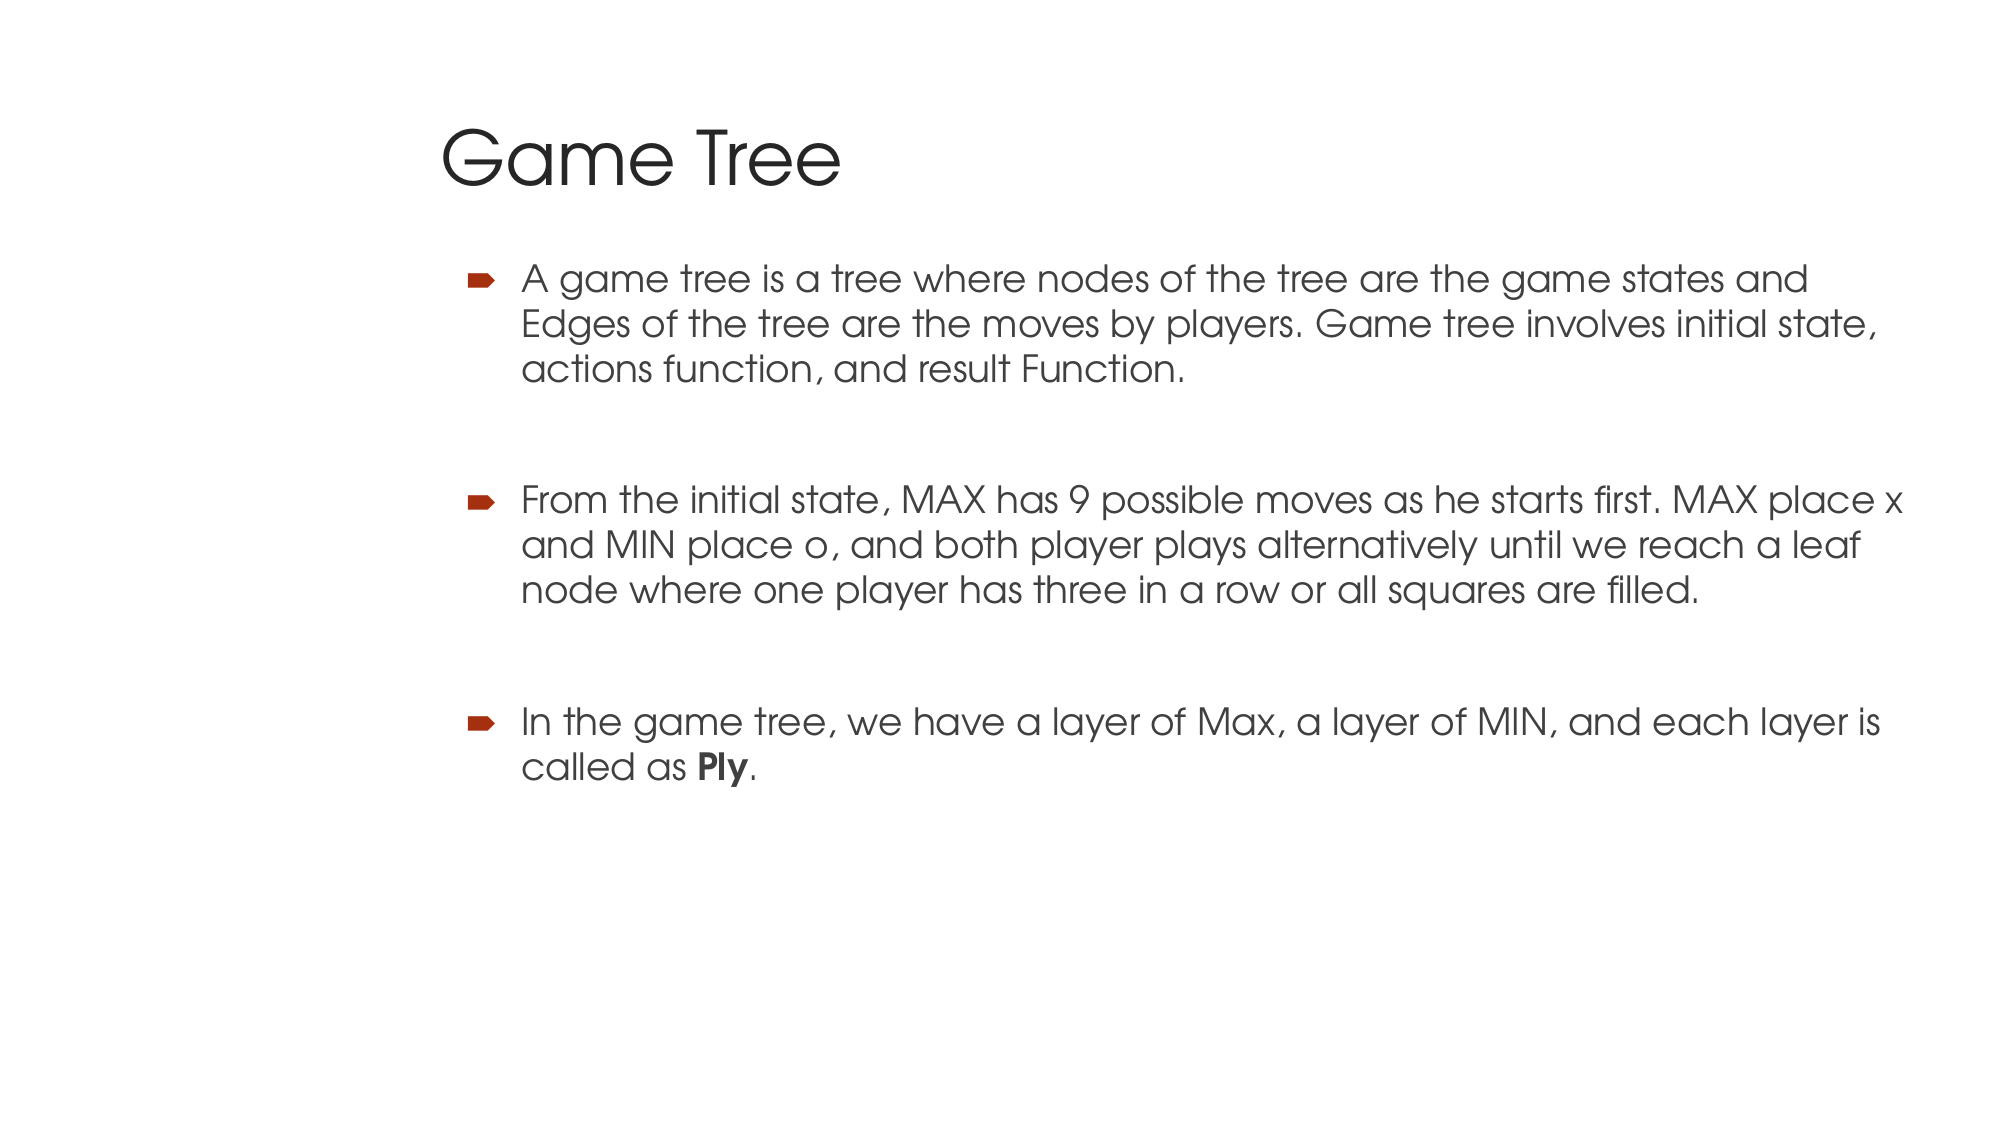

Game Tree
A game tree is a tree where nodes of the tree are the game states and Edges of the tree are the moves by players. Game tree involves initial state, actions function, and result Function.

From the initial state, MAX has 9 possible moves as he starts first. MAX place x and MIN place o, and both player plays alternatively until we reach a leaf node where one player has three in a row or all squares are filled.

In the game tree, we have a layer of Max, a layer of MIN, and each layer is called as Ply.